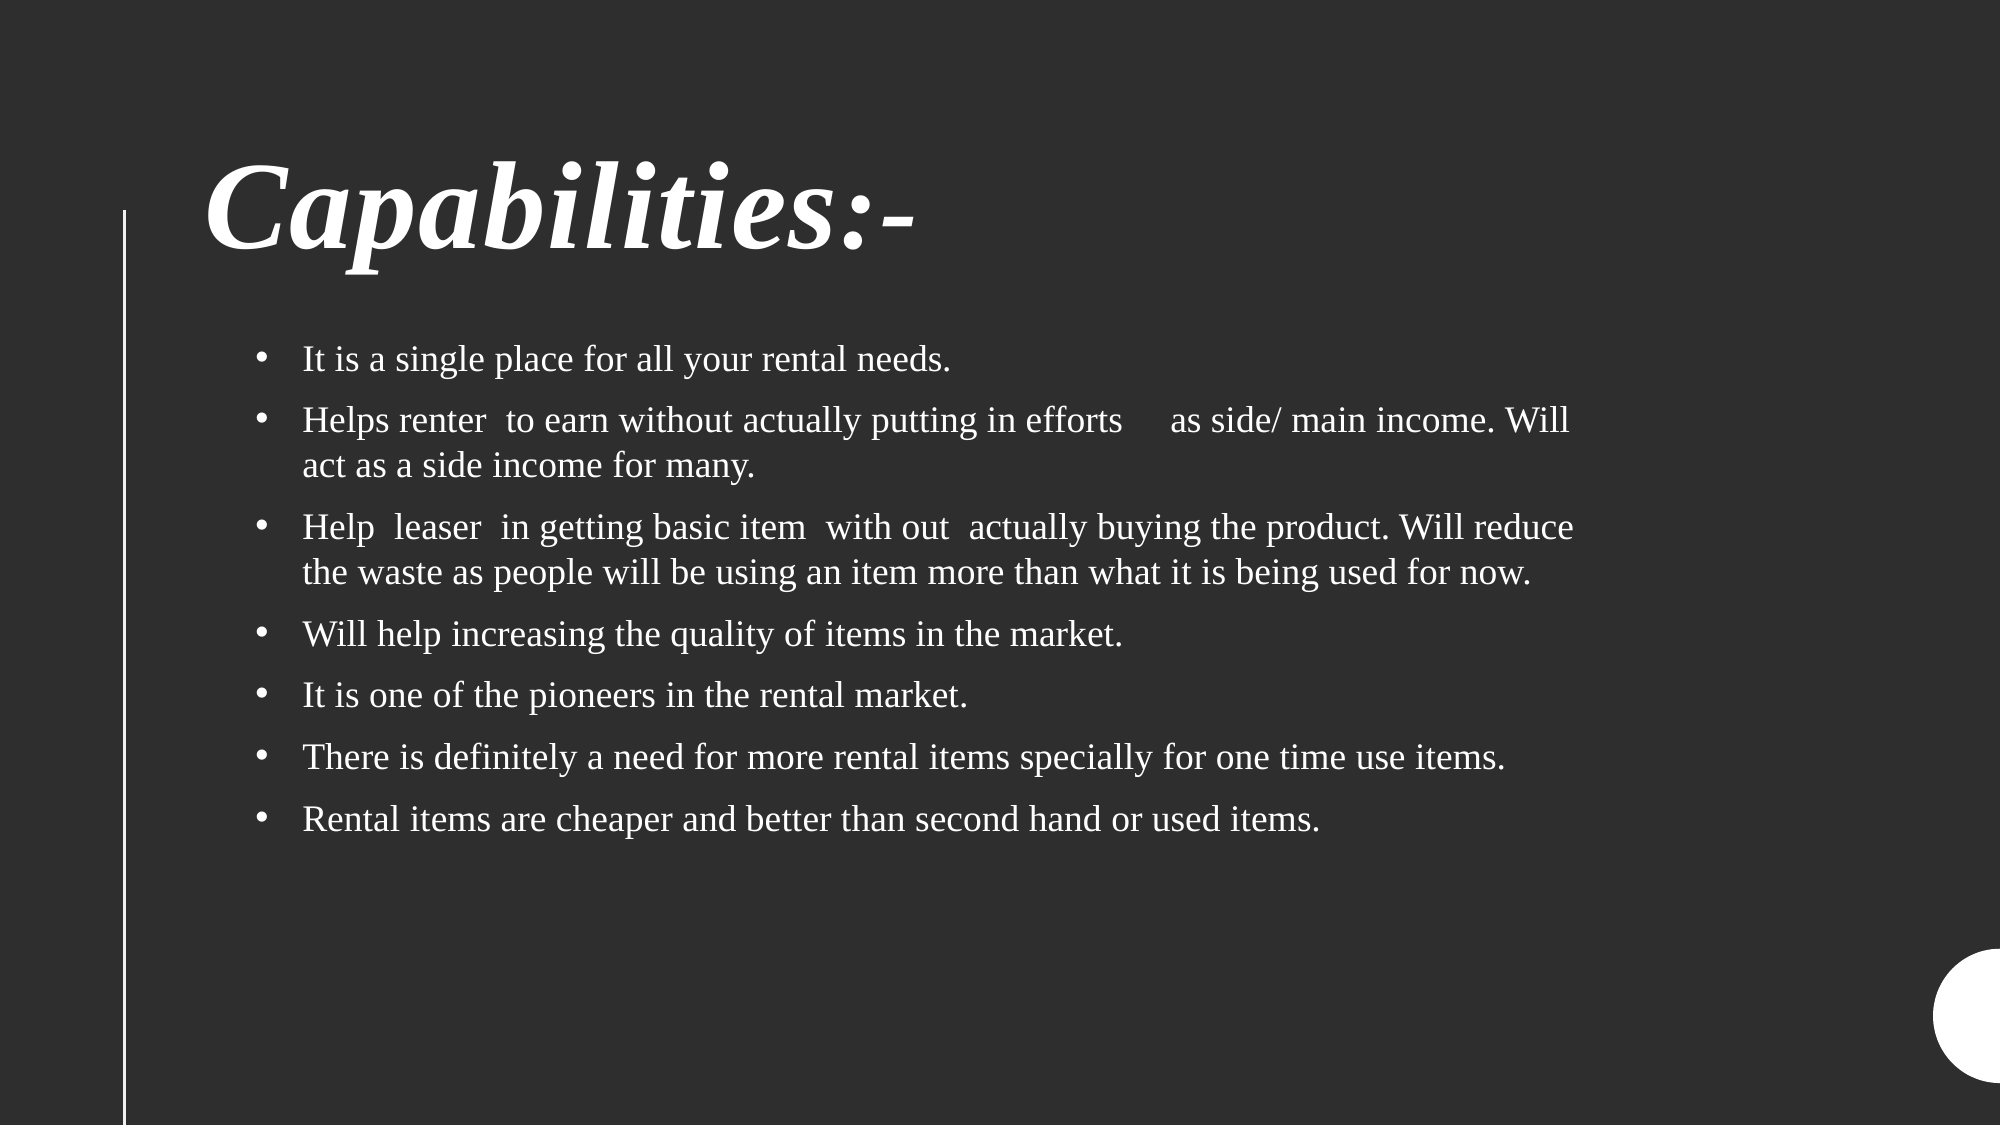

Capabilities:-

It is a single place for all your rental needs.
Helps renter  to earn without actually putting in efforts     as side/ main income. Will act as a side income for many.
Help  leaser  in getting basic item  with out  actually buying the product. Will reduce the waste as people will be using an item more than what it is being used for now.
Will help increasing the quality of items in the market.
It is one of the pioneers in the rental market.
There is definitely a need for more rental items specially for one time use items.
Rental items are cheaper and better than second hand or used items.